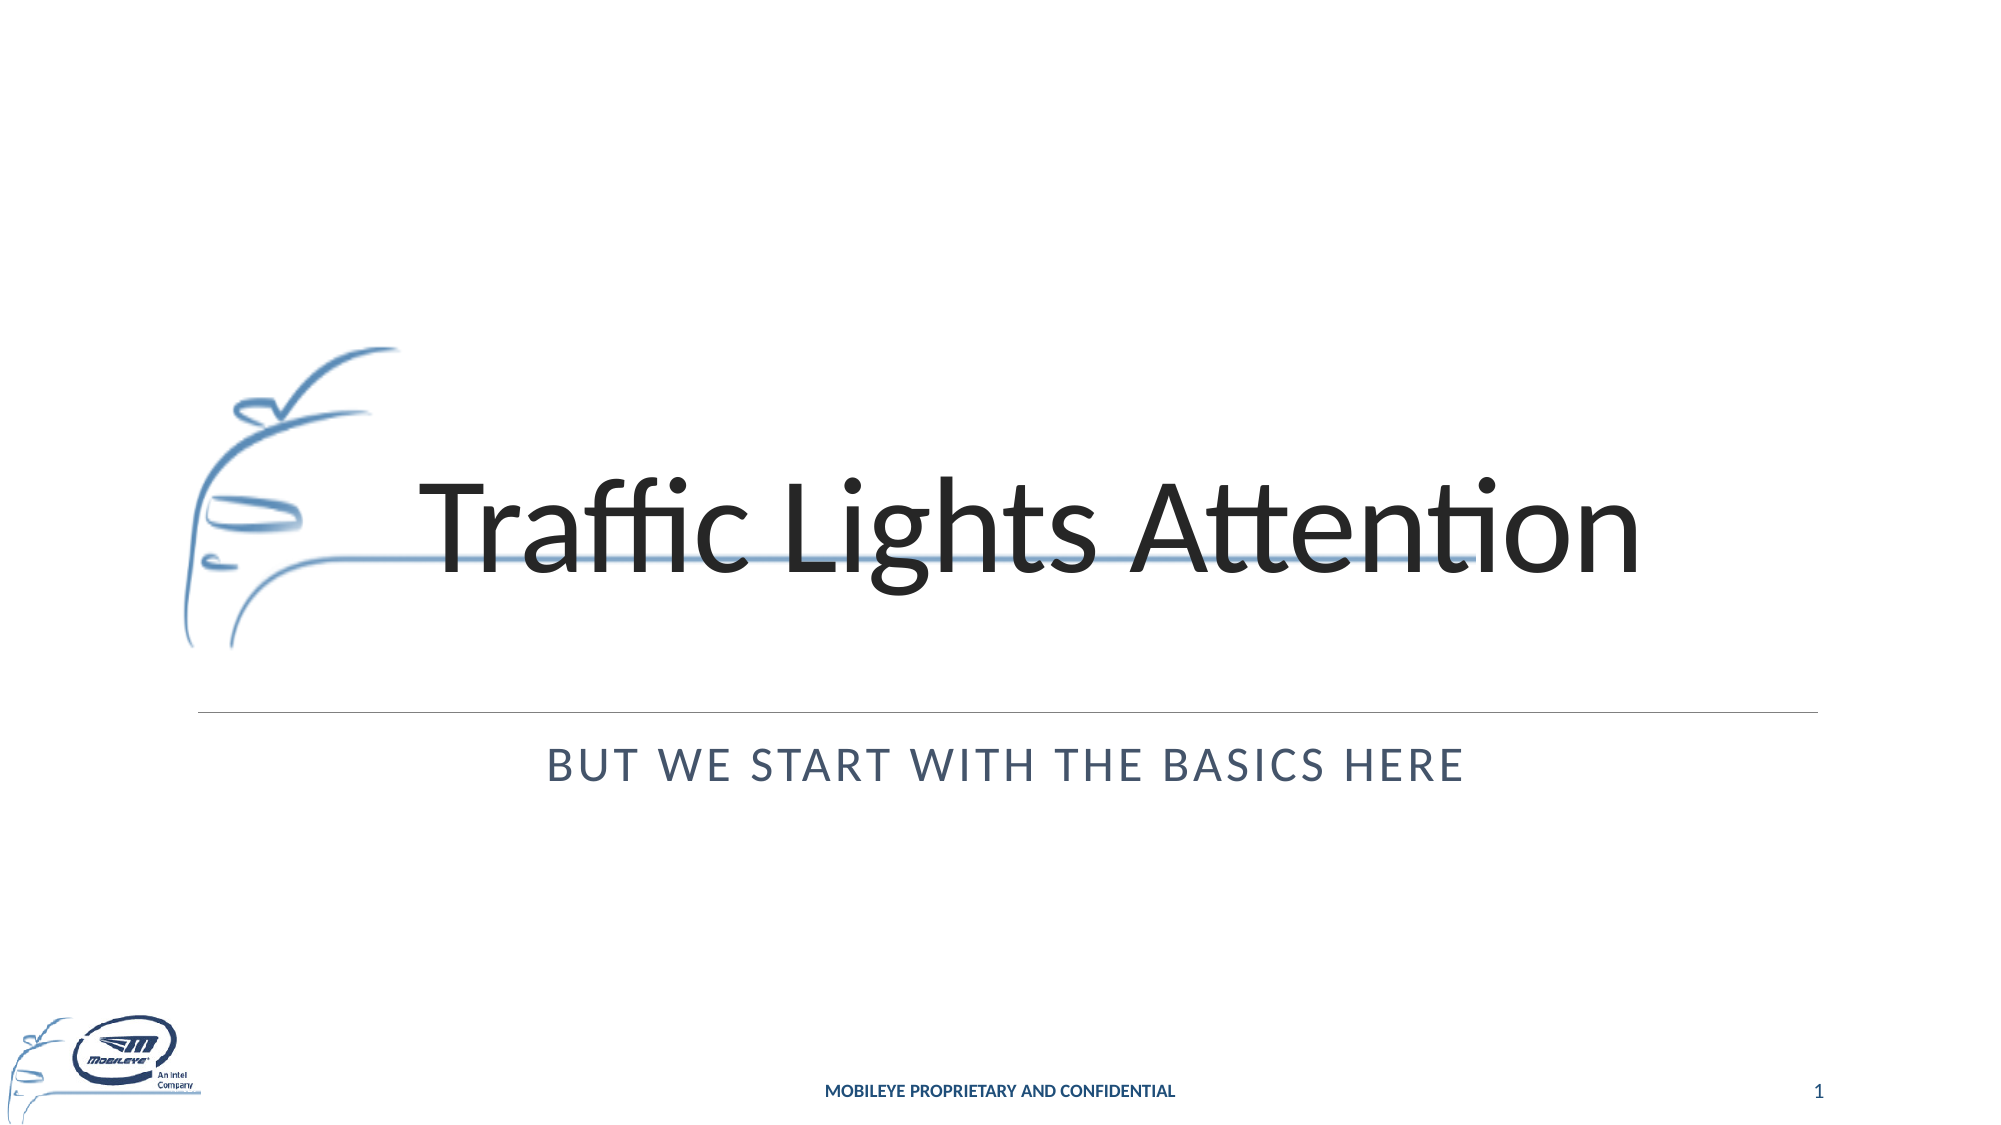

# Traffic Lights Attention
But we start with the basics here
Mobileye Proprietary and Confidential
1